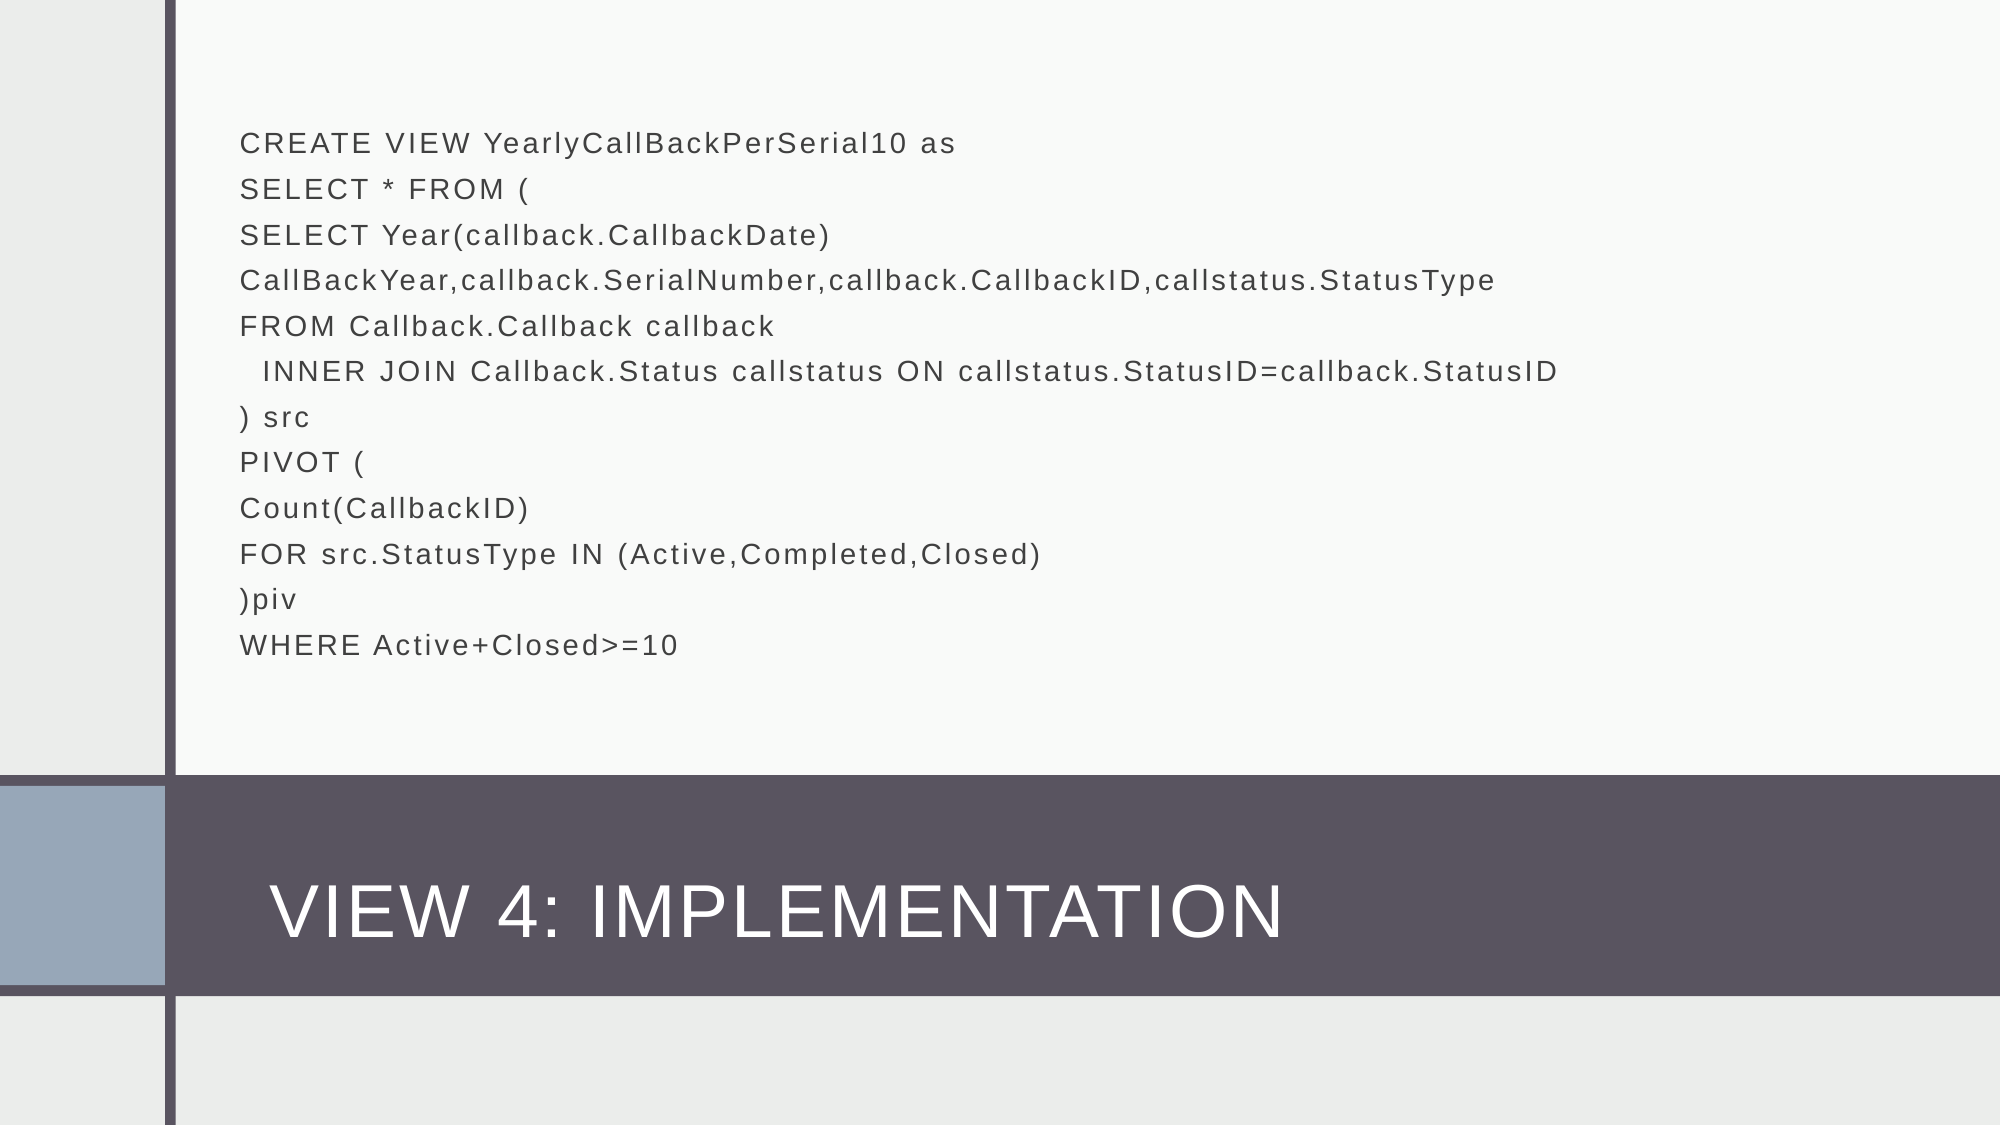

CREATE VIEW YearlyCallBackPerSerial10 as
SELECT * FROM (
SELECT Year(callback.CallbackDate) CallBackYear,callback.SerialNumber,callback.CallbackID,callstatus.StatusType
FROM Callback.Callback callback
  INNER JOIN Callback.Status callstatus ON callstatus.StatusID=callback.StatusID
) src
PIVOT (
Count(CallbackID)
FOR src.StatusType IN (Active,Completed,Closed)
)piv
WHERE Active+Closed>=10

# View 4: Implementation